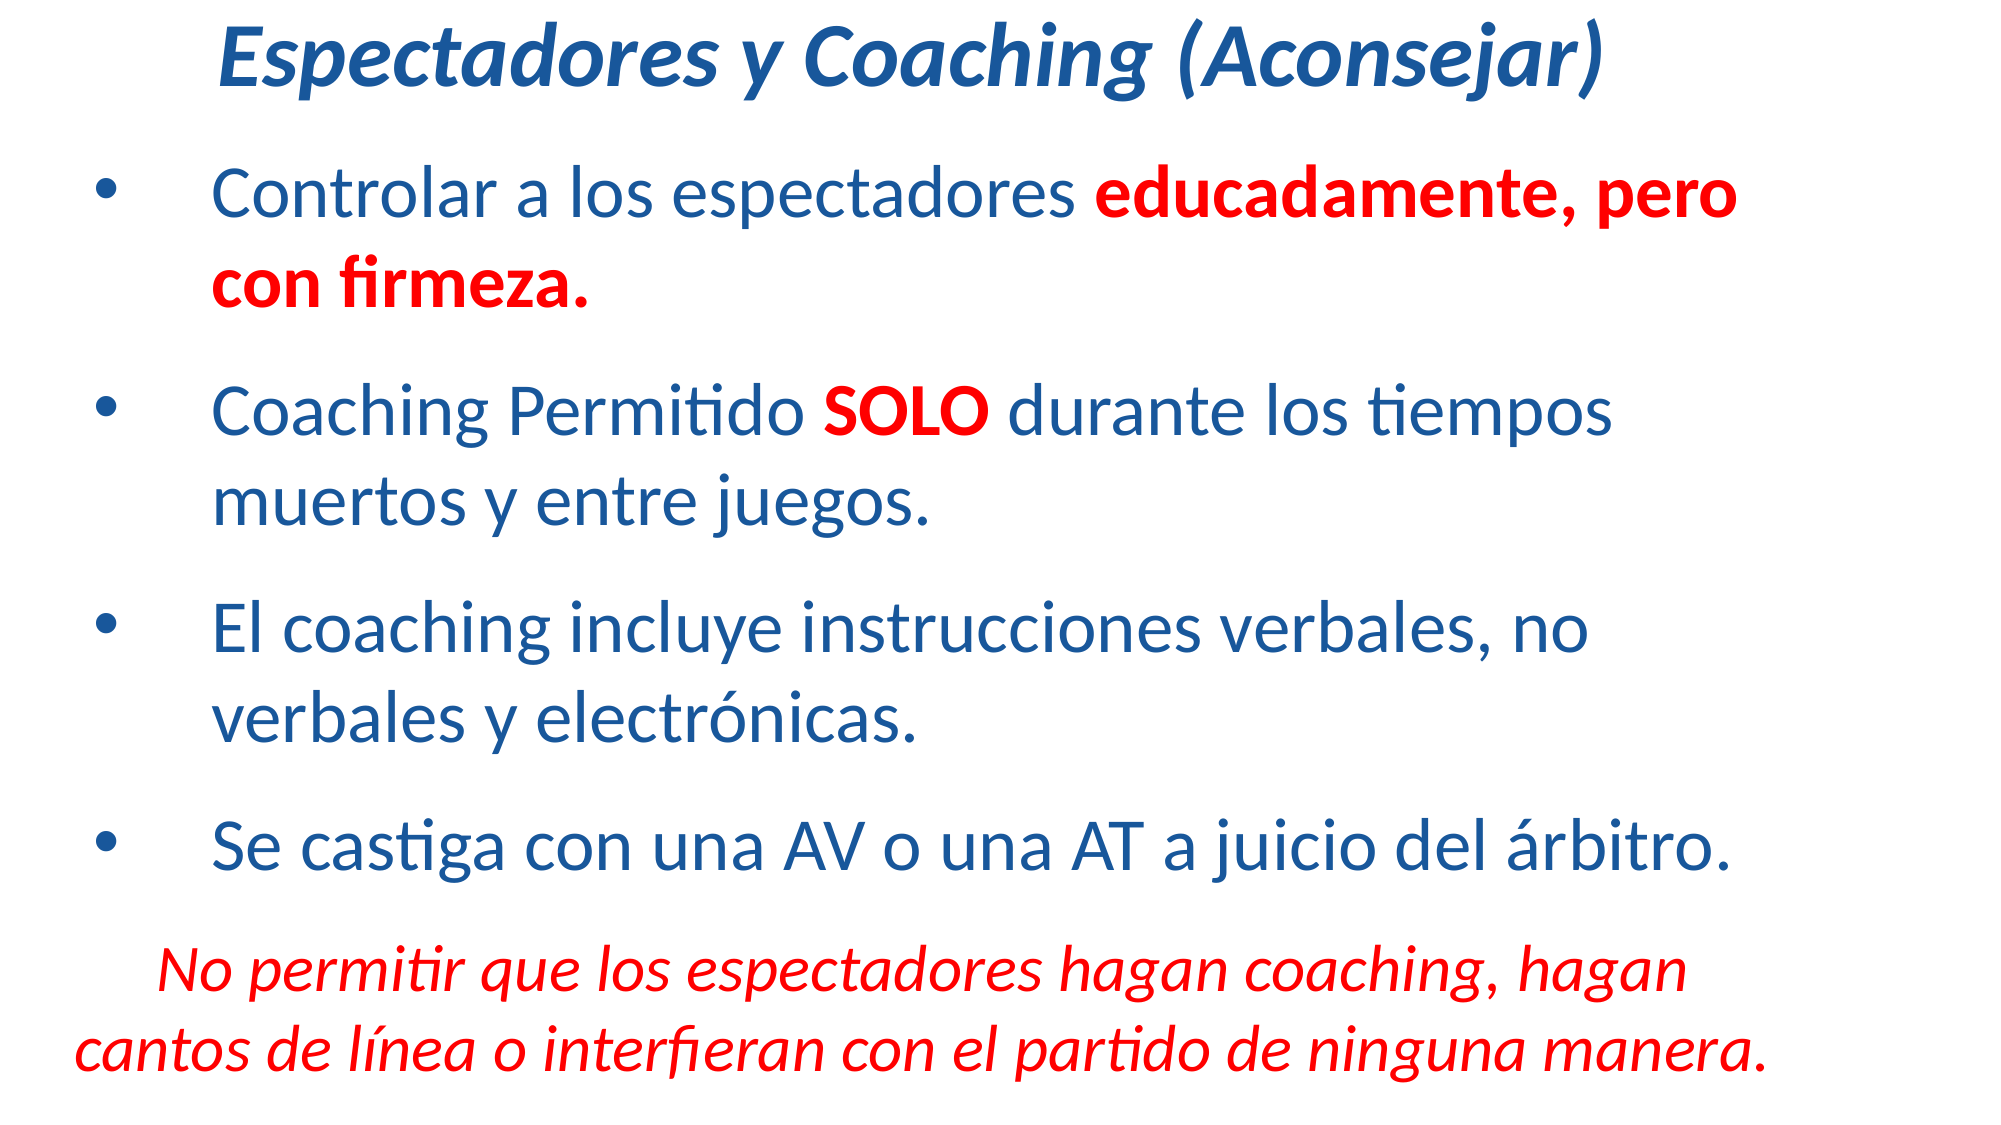

Espectadores y Coaching (Aconsejar)

Controlar a los espectadores educadamente, pero con firmeza.

Coaching Permitido SOLO durante los tiempos muertos y entre juegos.

El coaching incluye instrucciones verbales, no verbales y electrónicas.

Se castiga con una AV o una AT a juicio del árbitro.

No permitir que los espectadores hagan coaching, hagan cantos de línea o interfieran con el partido de ninguna manera.
186